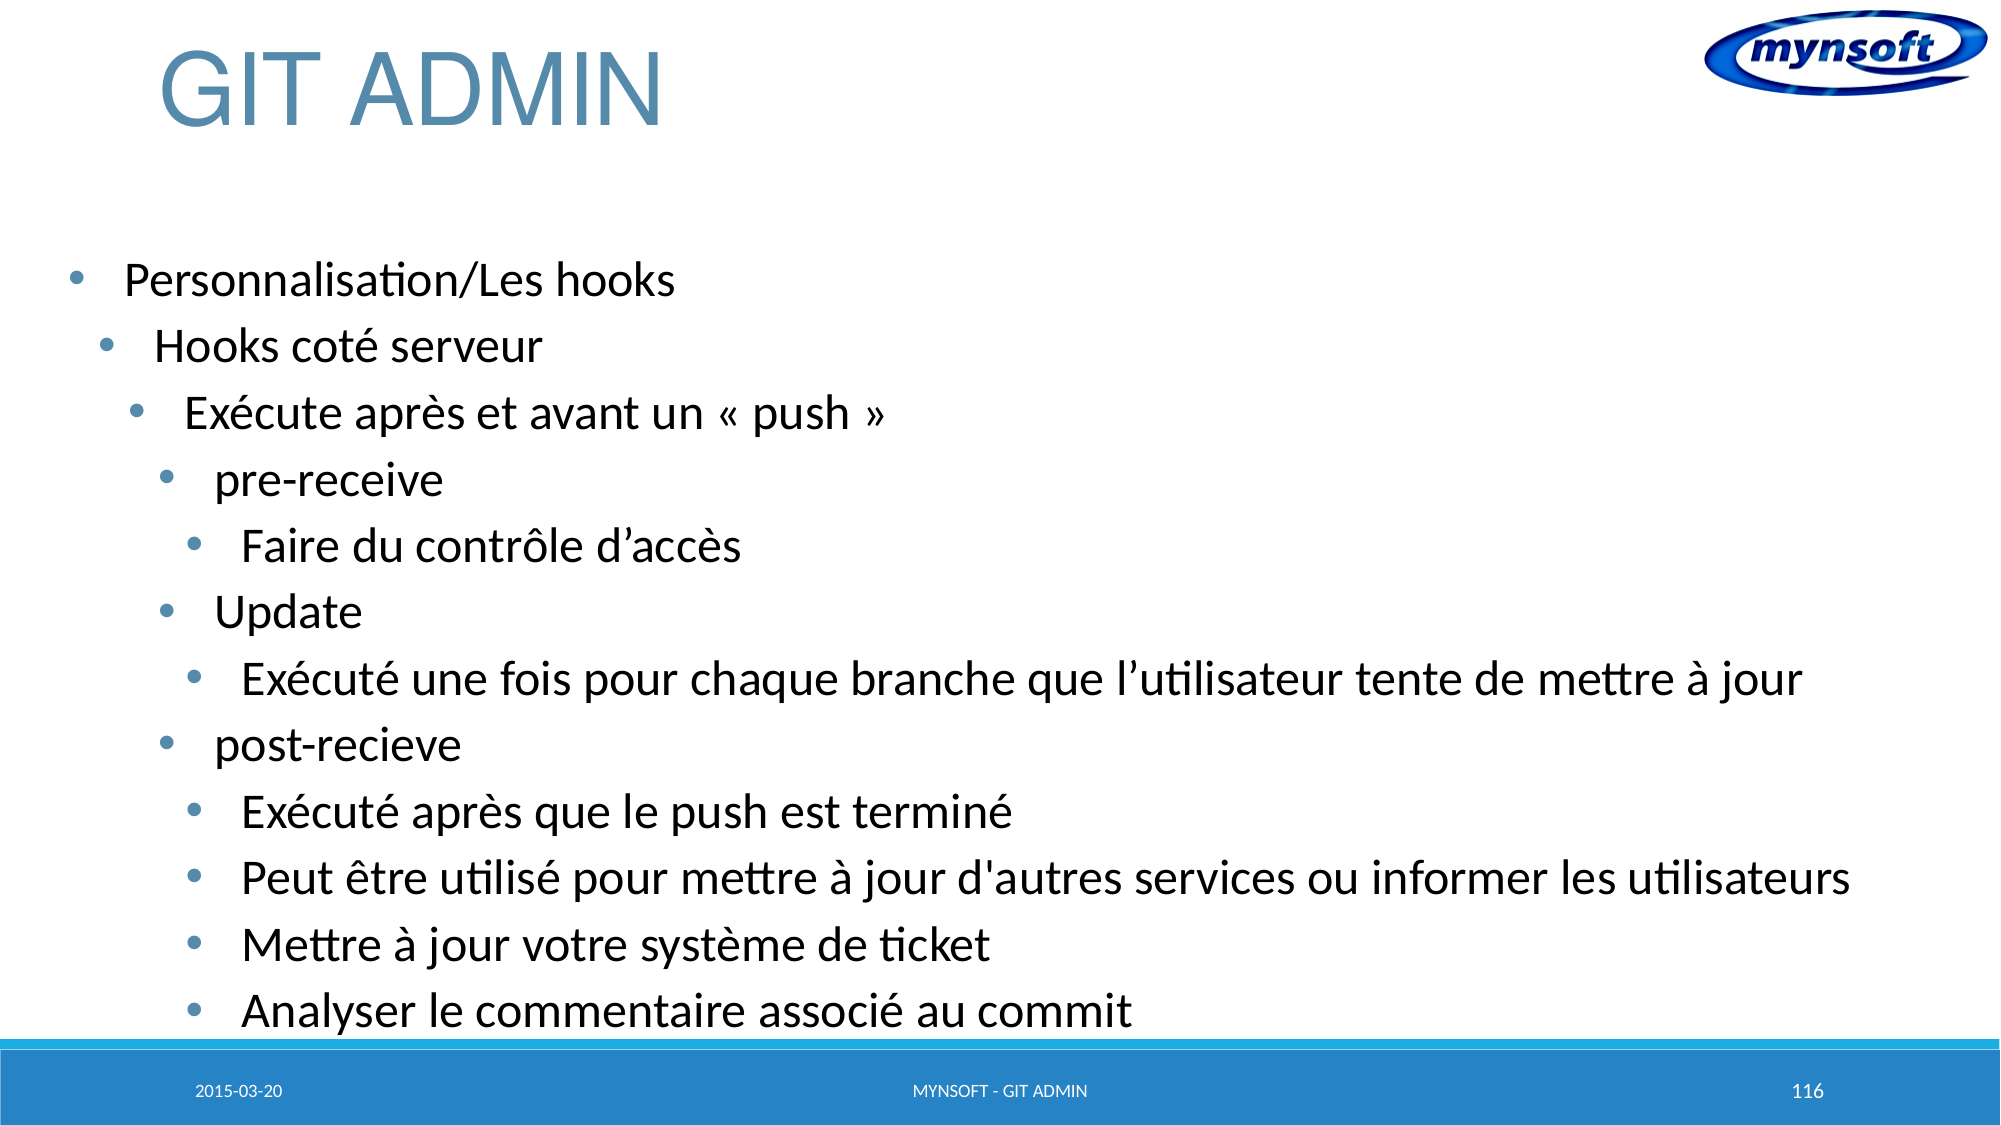

# GIT ADMIN
Personnalisation/Les hooks
Hooks coté serveur
Exécute après et avant un « push »
pre-receive
Faire du contrôle d’accès
Update
Exécuté une fois pour chaque branche que l’utilisateur tente de mettre à jour
post-recieve
Exécuté après que le push est terminé
Peut être utilisé pour mettre à jour d'autres services ou informer les utilisateurs
Mettre à jour votre système de ticket
Analyser le commentaire associé au commit

2015-03-20
MYNSOFT - GIT ADMIN
116